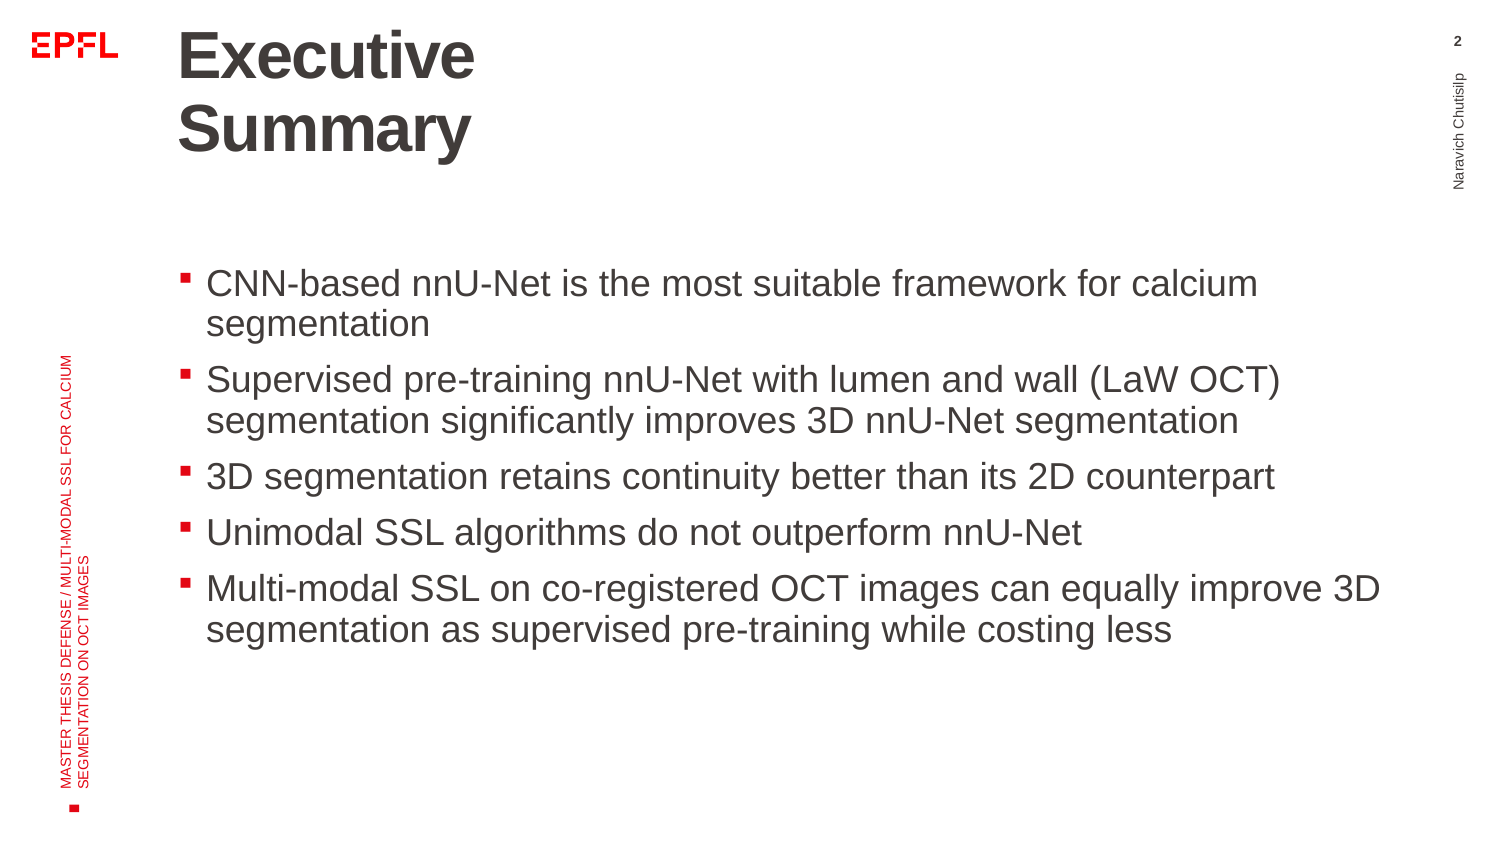

# Executive Summary
2
CNN-based nnU-Net is the most suitable framework for calcium segmentation
Supervised pre-training nnU-Net with lumen and wall (LaW OCT) segmentation significantly improves 3D nnU-Net segmentation
3D segmentation retains continuity better than its 2D counterpart
Unimodal SSL algorithms do not outperform nnU-Net
Multi-modal SSL on co-registered OCT images can equally improve 3D segmentation as supervised pre-training while costing less
Naravich Chutisilp
MASTER THESIS DEFENSE / MULTI-MODAL SSL FOR CALCIUM SEGMENTATION ON OCT IMAGES